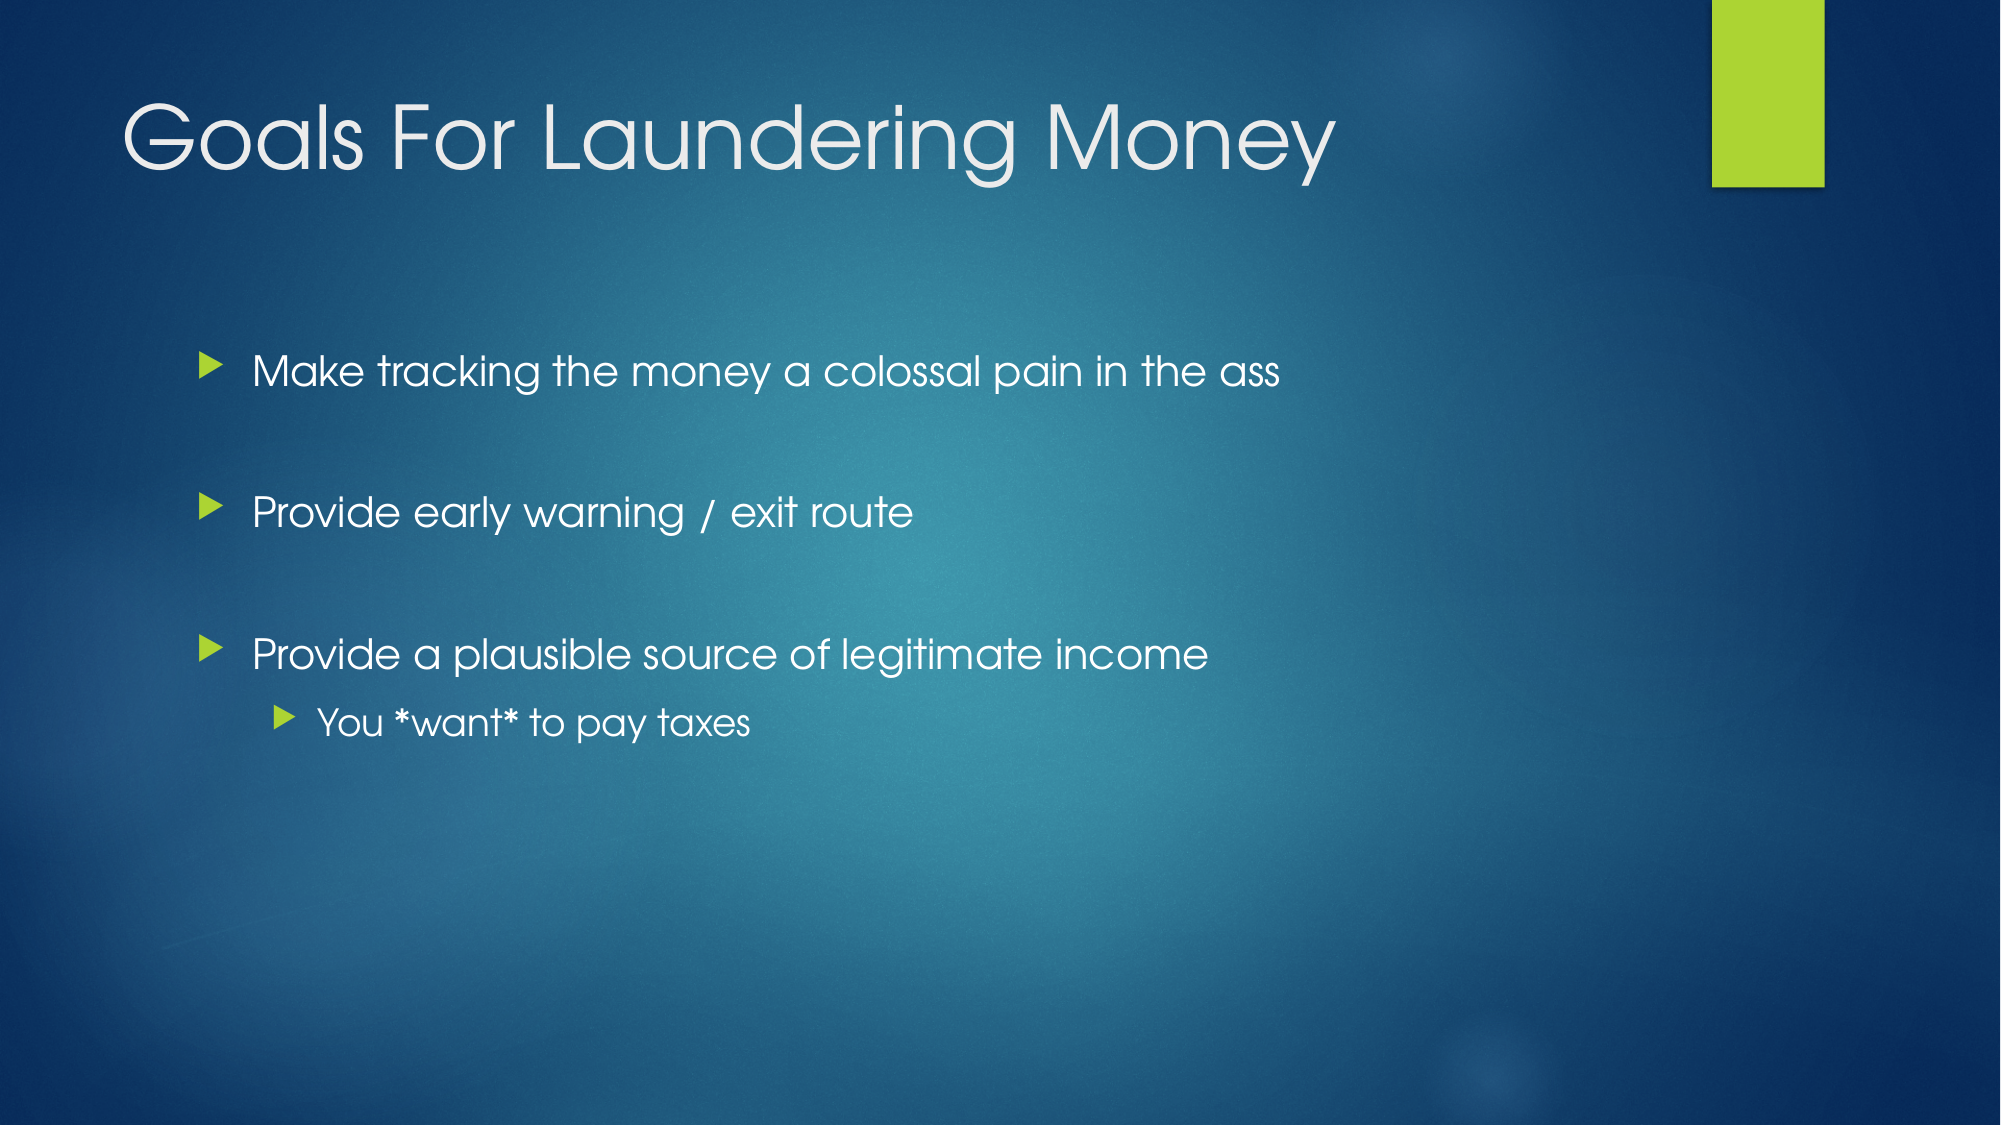

# Goals For Laundering Money
Make tracking the money a colossal pain in the ass

Provide early warning / exit route

Provide a plausible source of legitimate income
You *want* to pay taxes